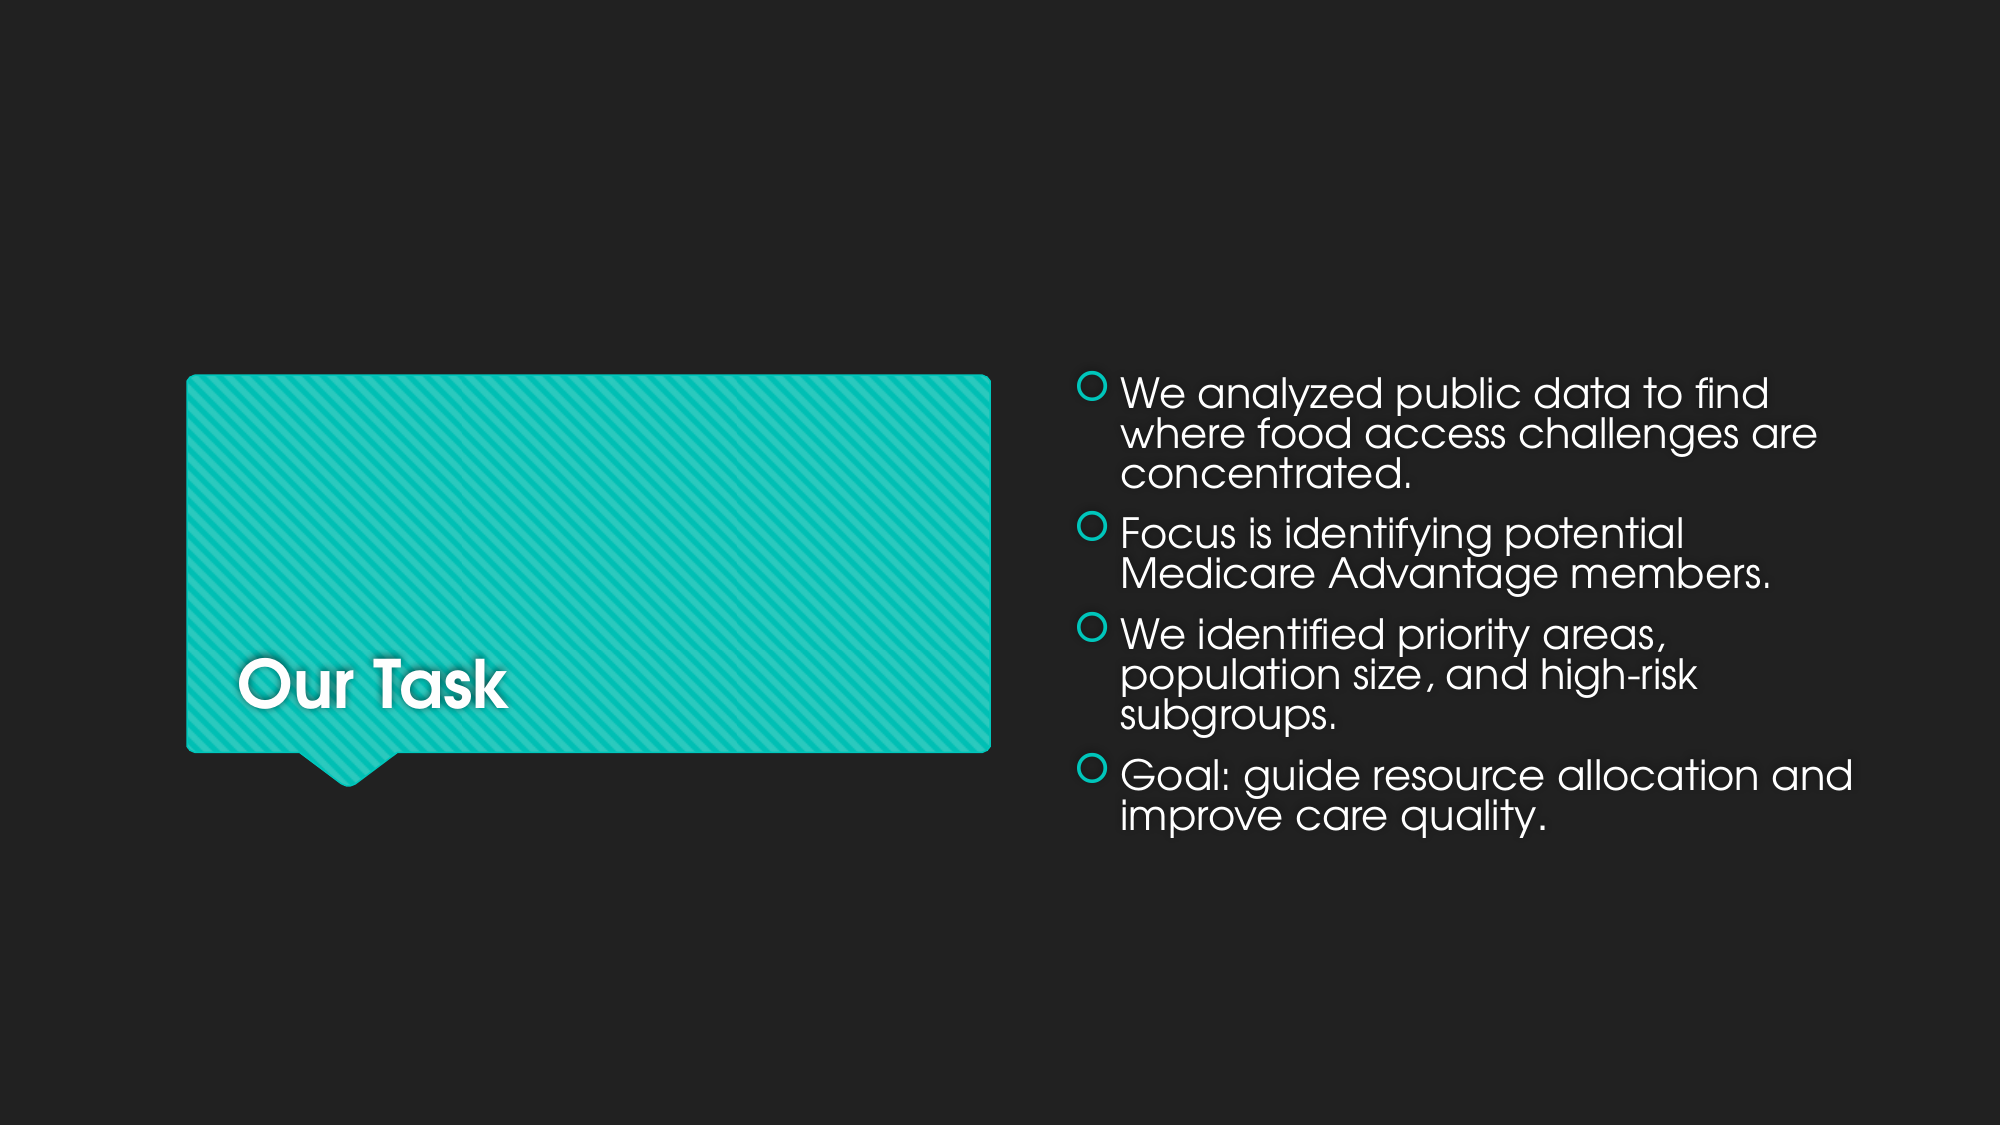

We analyzed public data to find where food access challenges are concentrated.
Focus is identifying potential Medicare Advantage members.
We identified priority areas, population size, and high-risk subgroups.
Goal: guide resource allocation and improve care quality.
# Our Task